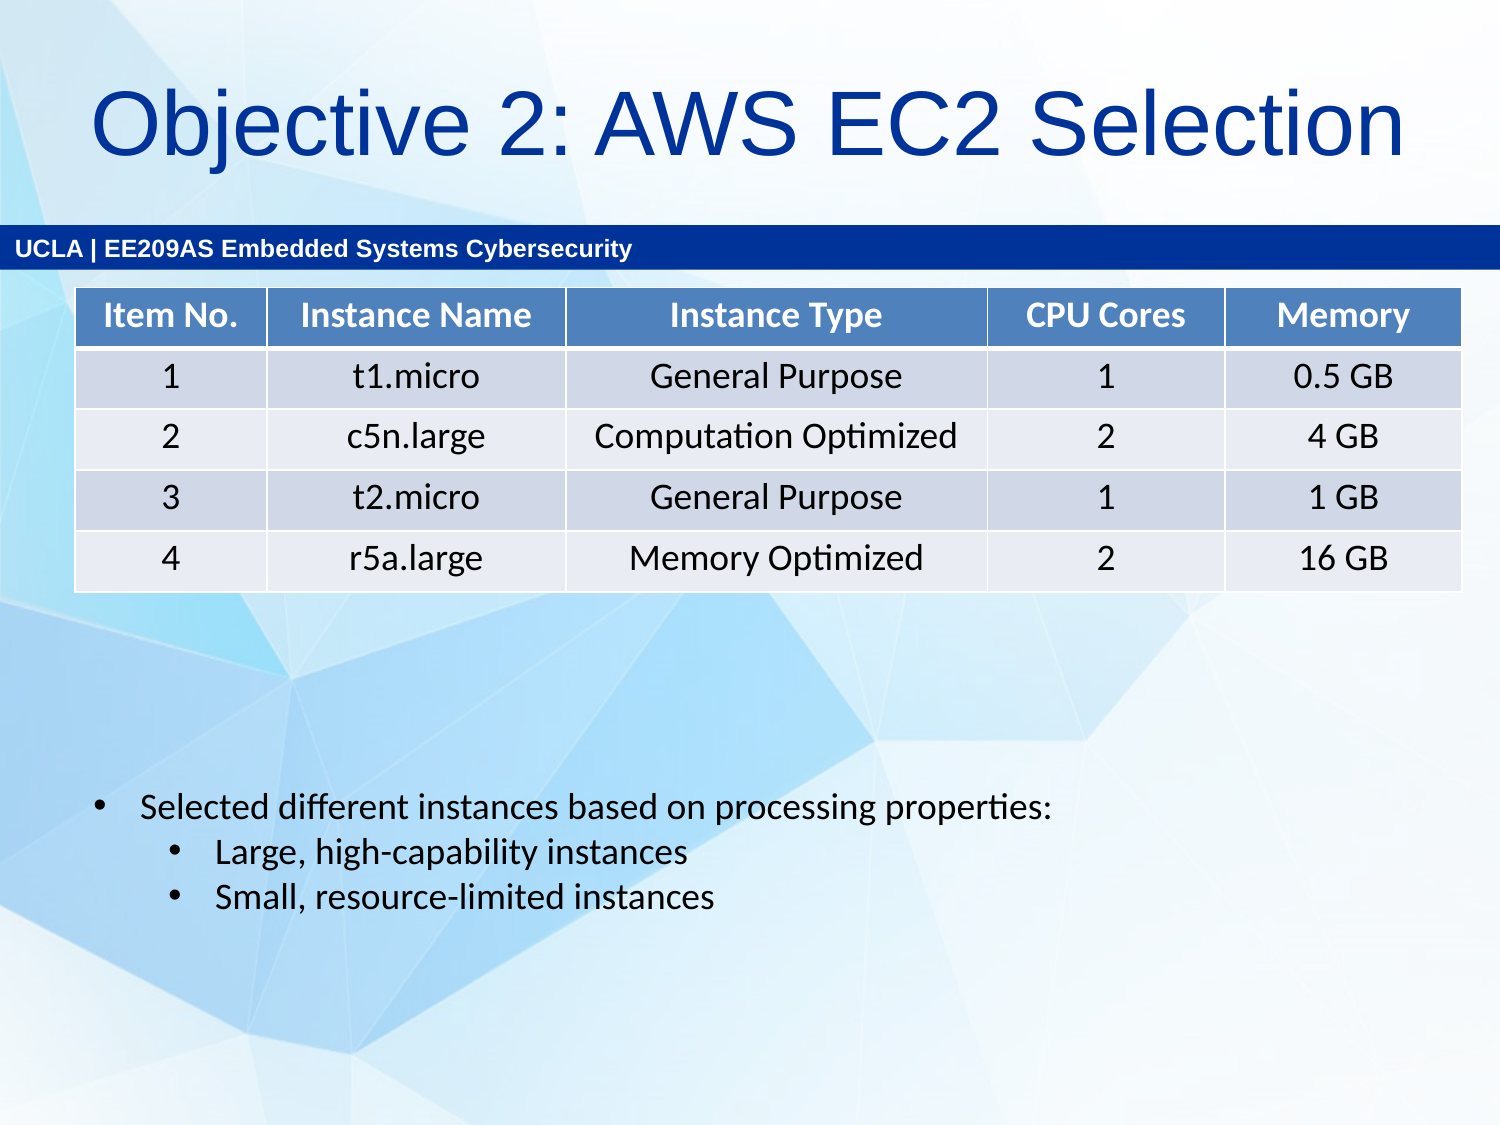

# Objective 2: AWS EC2 Selection
| Item No. | Instance Name | Instance Type | CPU Cores | Memory |
| --- | --- | --- | --- | --- |
| 1 | t1.micro | General Purpose | 1 | 0.5 GB |
| 2 | c5n.large | Computation Optimized | 2 | 4 GB |
| 3 | t2.micro | General Purpose | 1 | 1 GB |
| 4 | r5a.large | Memory Optimized | 2 | 16 GB |
Selected different instances based on processing properties:
Large, high-capability instances
Small, resource-limited instances